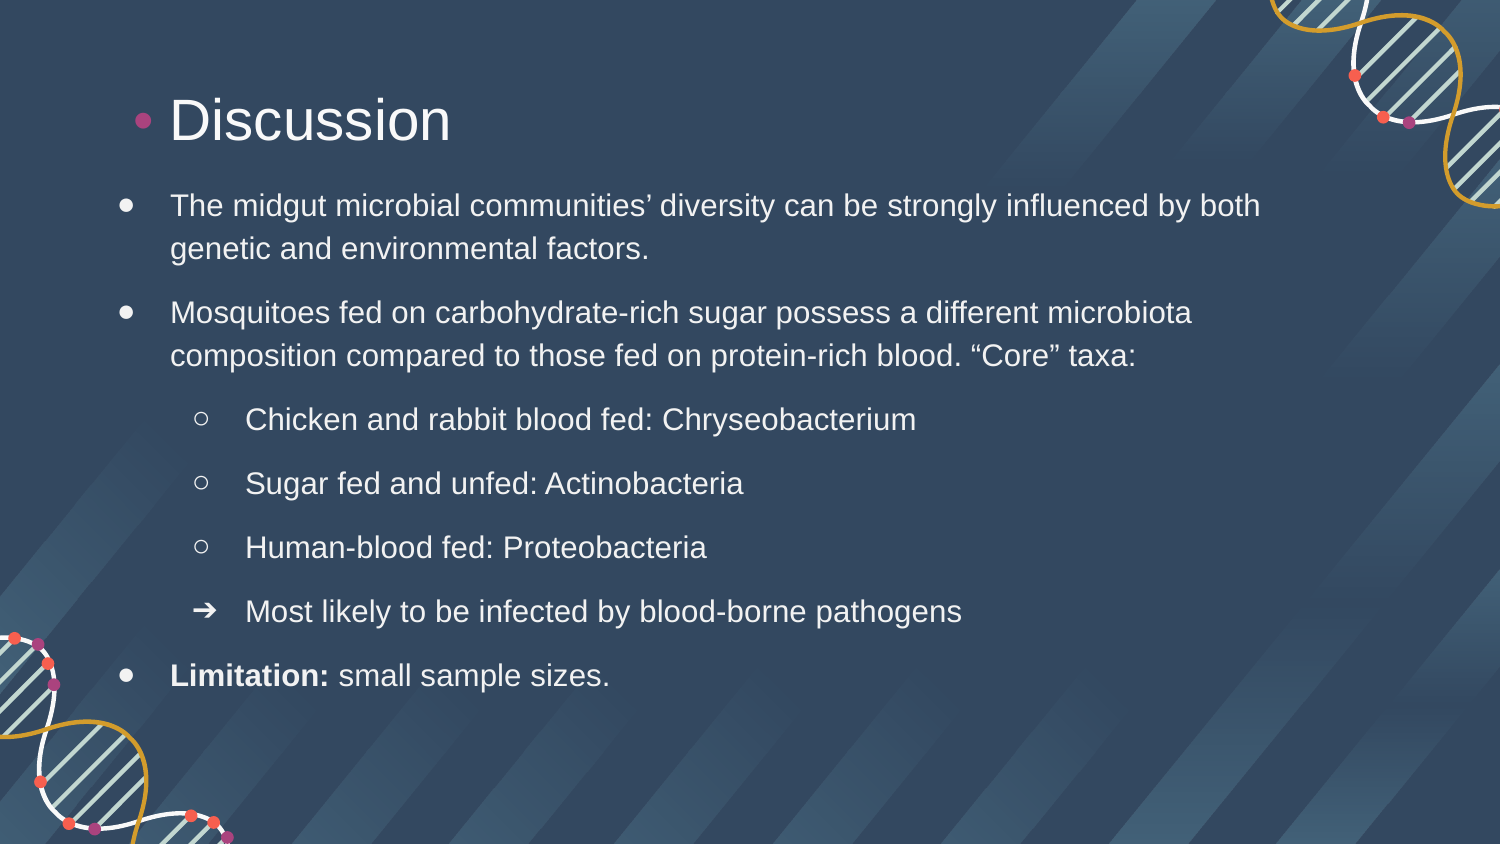

# • Discussion
The midgut microbial communities’ diversity can be strongly influenced by both genetic and environmental factors.
Mosquitoes fed on carbohydrate-rich sugar possess a different microbiota composition compared to those fed on protein-rich blood. “Core” taxa:
Chicken and rabbit blood fed: Chryseobacterium
Sugar fed and unfed: Actinobacteria
Human-blood fed: Proteobacteria
Most likely to be infected by blood-borne pathogens
Limitation: small sample sizes.